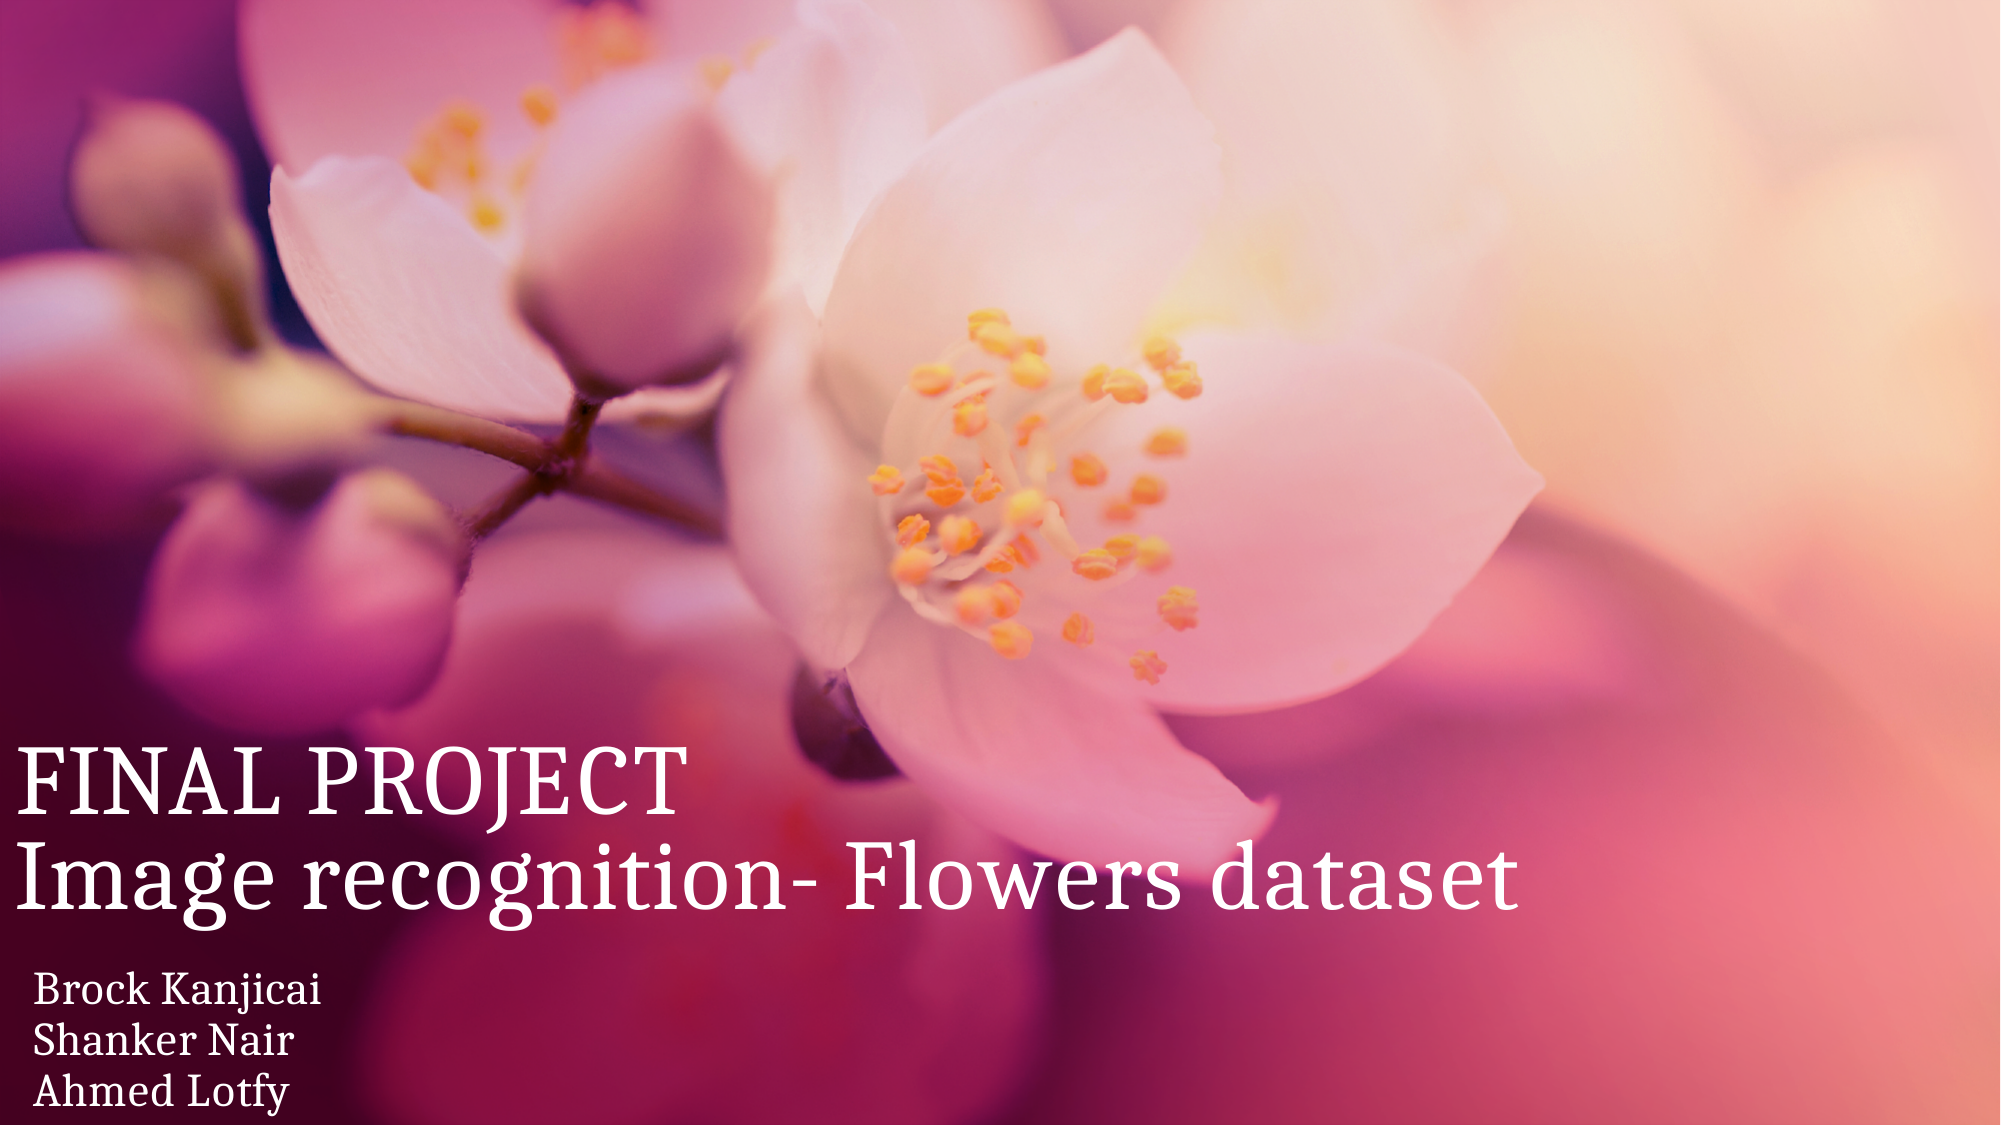

# FINAL PROJECT Image recognition- Flowers dataset
Brock Kanjicai
Shanker Nair
Ahmed Lotfy